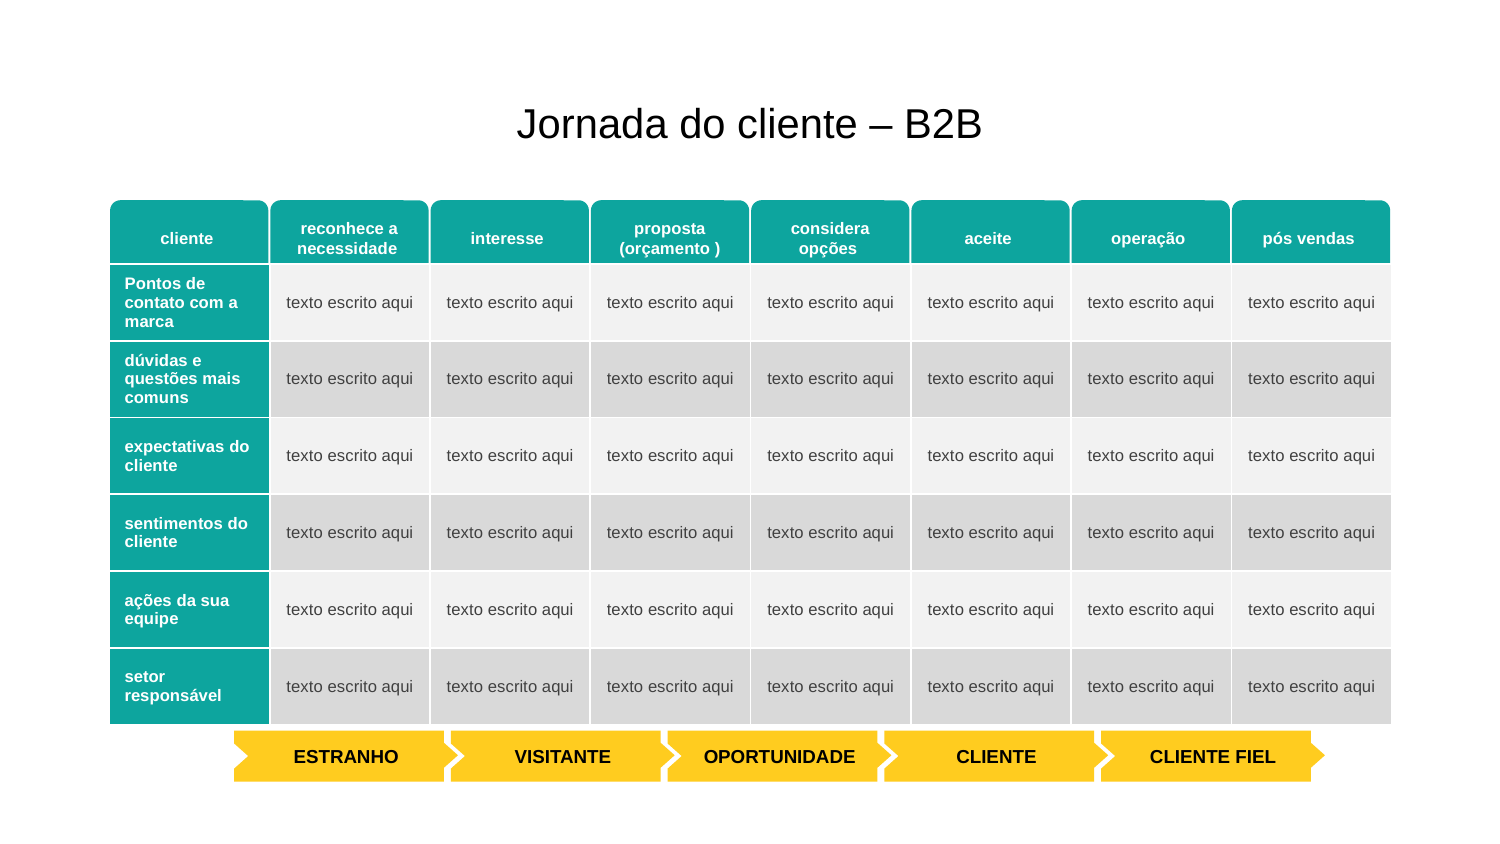

Jornada do cliente – B2B
cliente
reconhece a necessidade
interesse
proposta (orçamento )
considera opções
aceite
operação
pós vendas
| Pontos de contato com a marca | texto escrito aqui | texto escrito aqui | texto escrito aqui | texto escrito aqui | texto escrito aqui | texto escrito aqui | texto escrito aqui |
| --- | --- | --- | --- | --- | --- | --- | --- |
| dúvidas e questões mais comuns | texto escrito aqui | texto escrito aqui | texto escrito aqui | texto escrito aqui | texto escrito aqui | texto escrito aqui | texto escrito aqui |
| expectativas do cliente | texto escrito aqui | texto escrito aqui | texto escrito aqui | texto escrito aqui | texto escrito aqui | texto escrito aqui | texto escrito aqui |
| sentimentos do cliente | texto escrito aqui | texto escrito aqui | texto escrito aqui | texto escrito aqui | texto escrito aqui | texto escrito aqui | texto escrito aqui |
| ações da sua equipe | texto escrito aqui | texto escrito aqui | texto escrito aqui | texto escrito aqui | texto escrito aqui | texto escrito aqui | texto escrito aqui |
| setor responsável | texto escrito aqui | texto escrito aqui | texto escrito aqui | texto escrito aqui | texto escrito aqui | texto escrito aqui | texto escrito aqui |
ESTRANHO
VISITANTE
OPORTUNIDADE
CLIENTE
CLIENTE FIEL